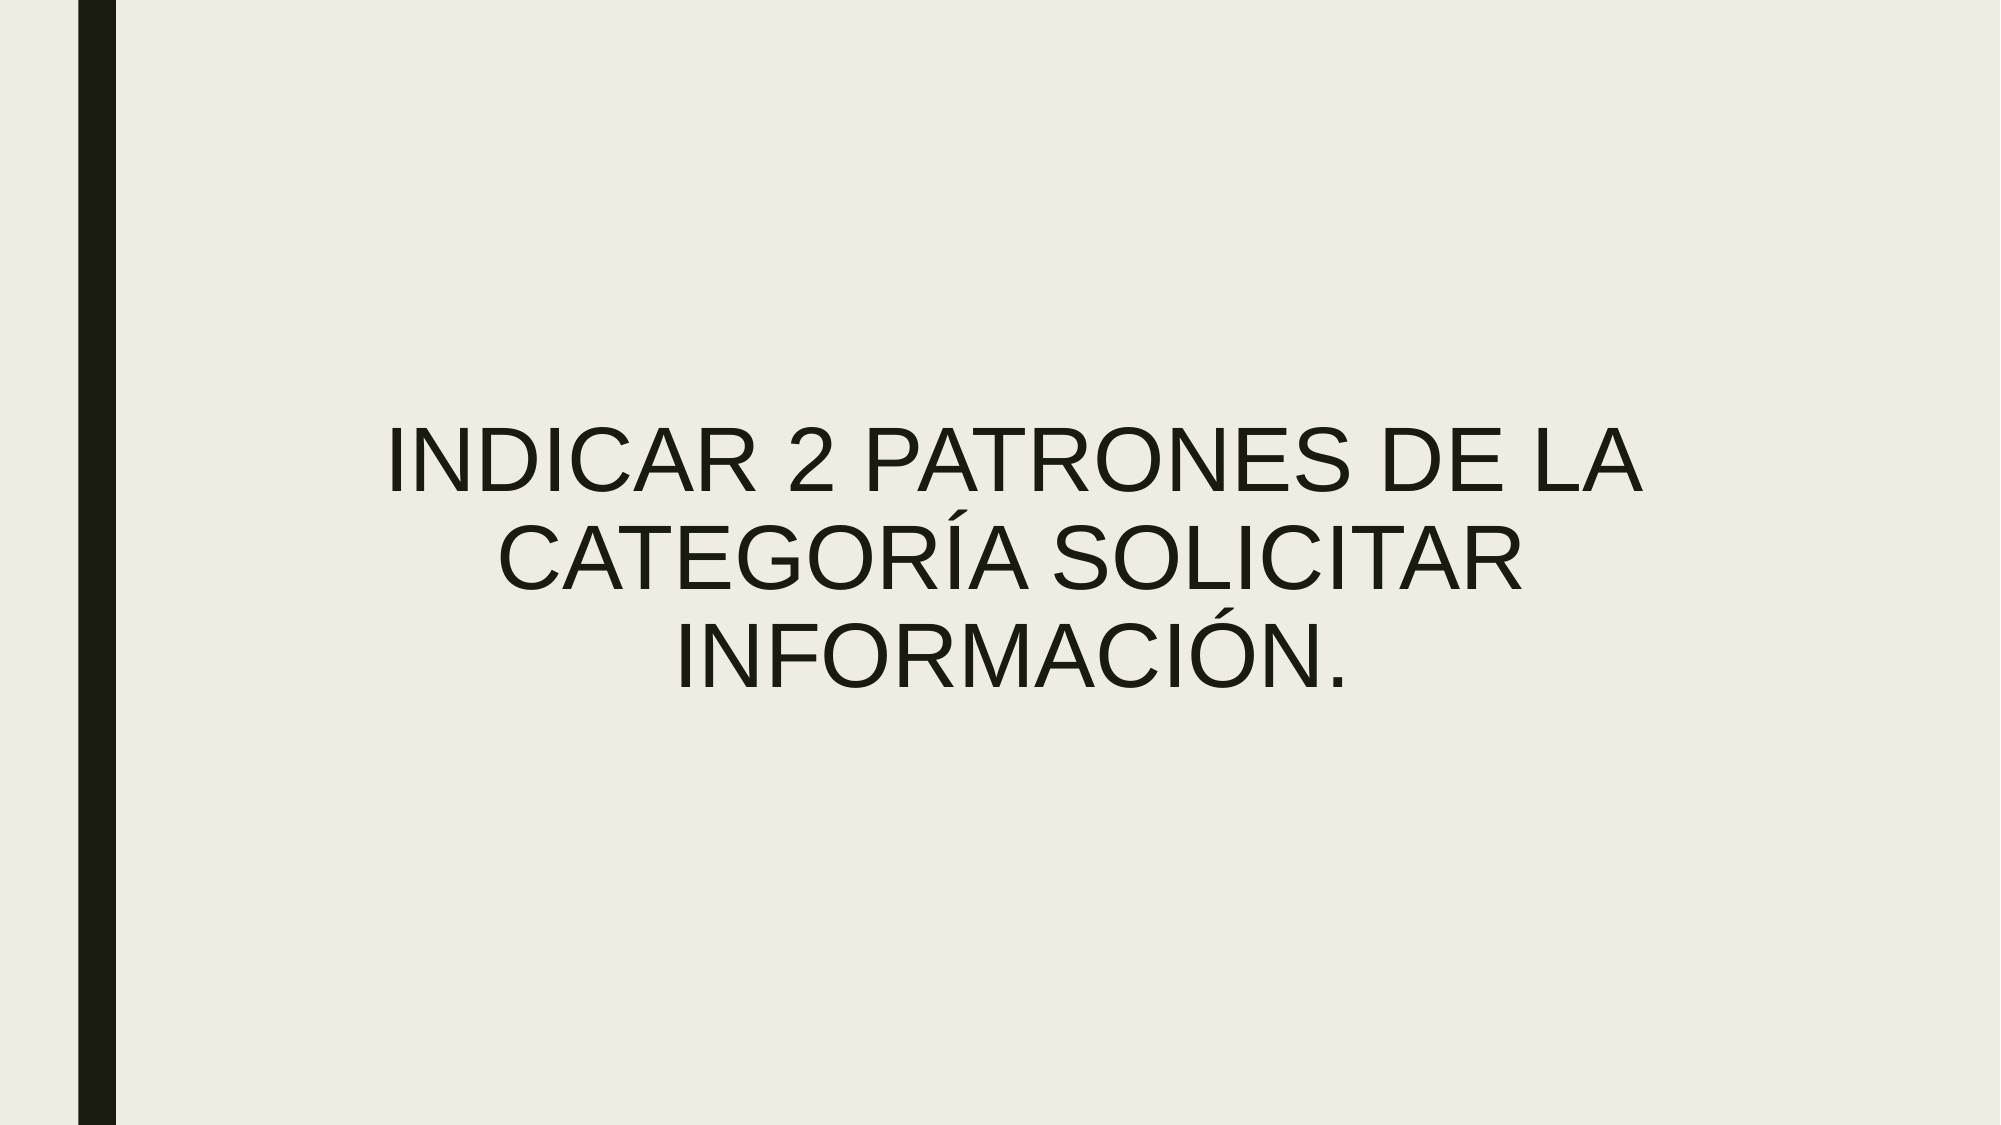

# INDICAR 2 PATRONES DE LA CATEGORÍA SOLICITAR INFORMACIÓN.